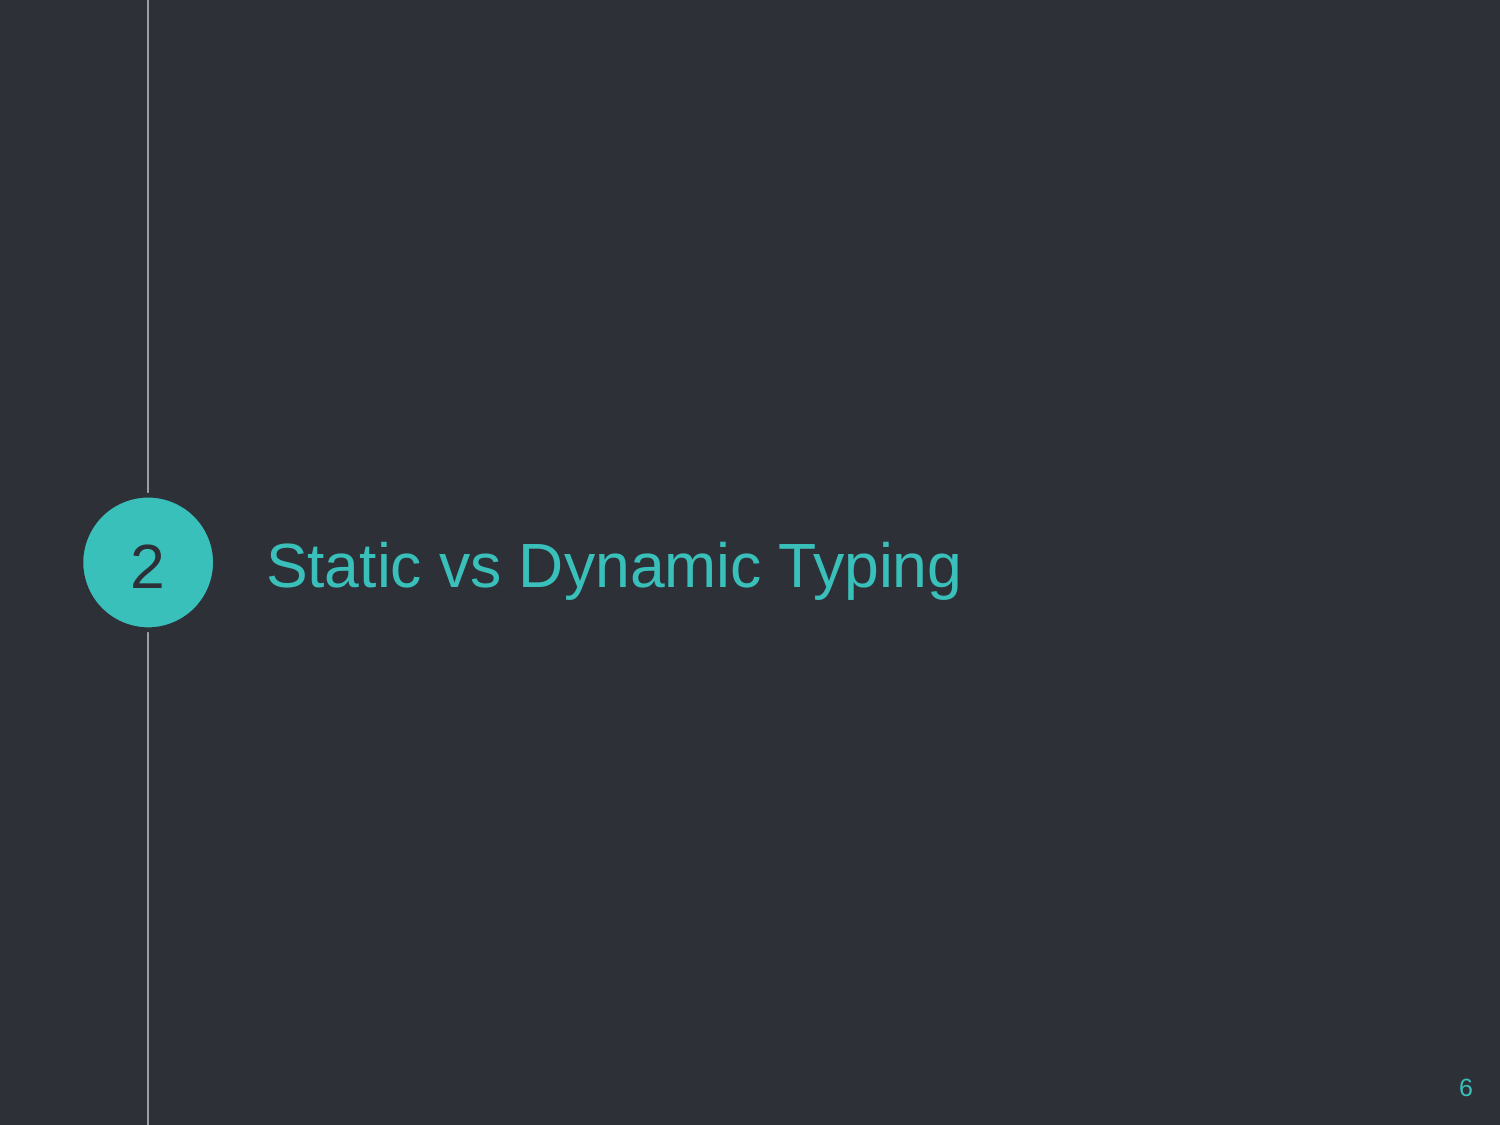

2
# Static vs Dynamic Typing
6